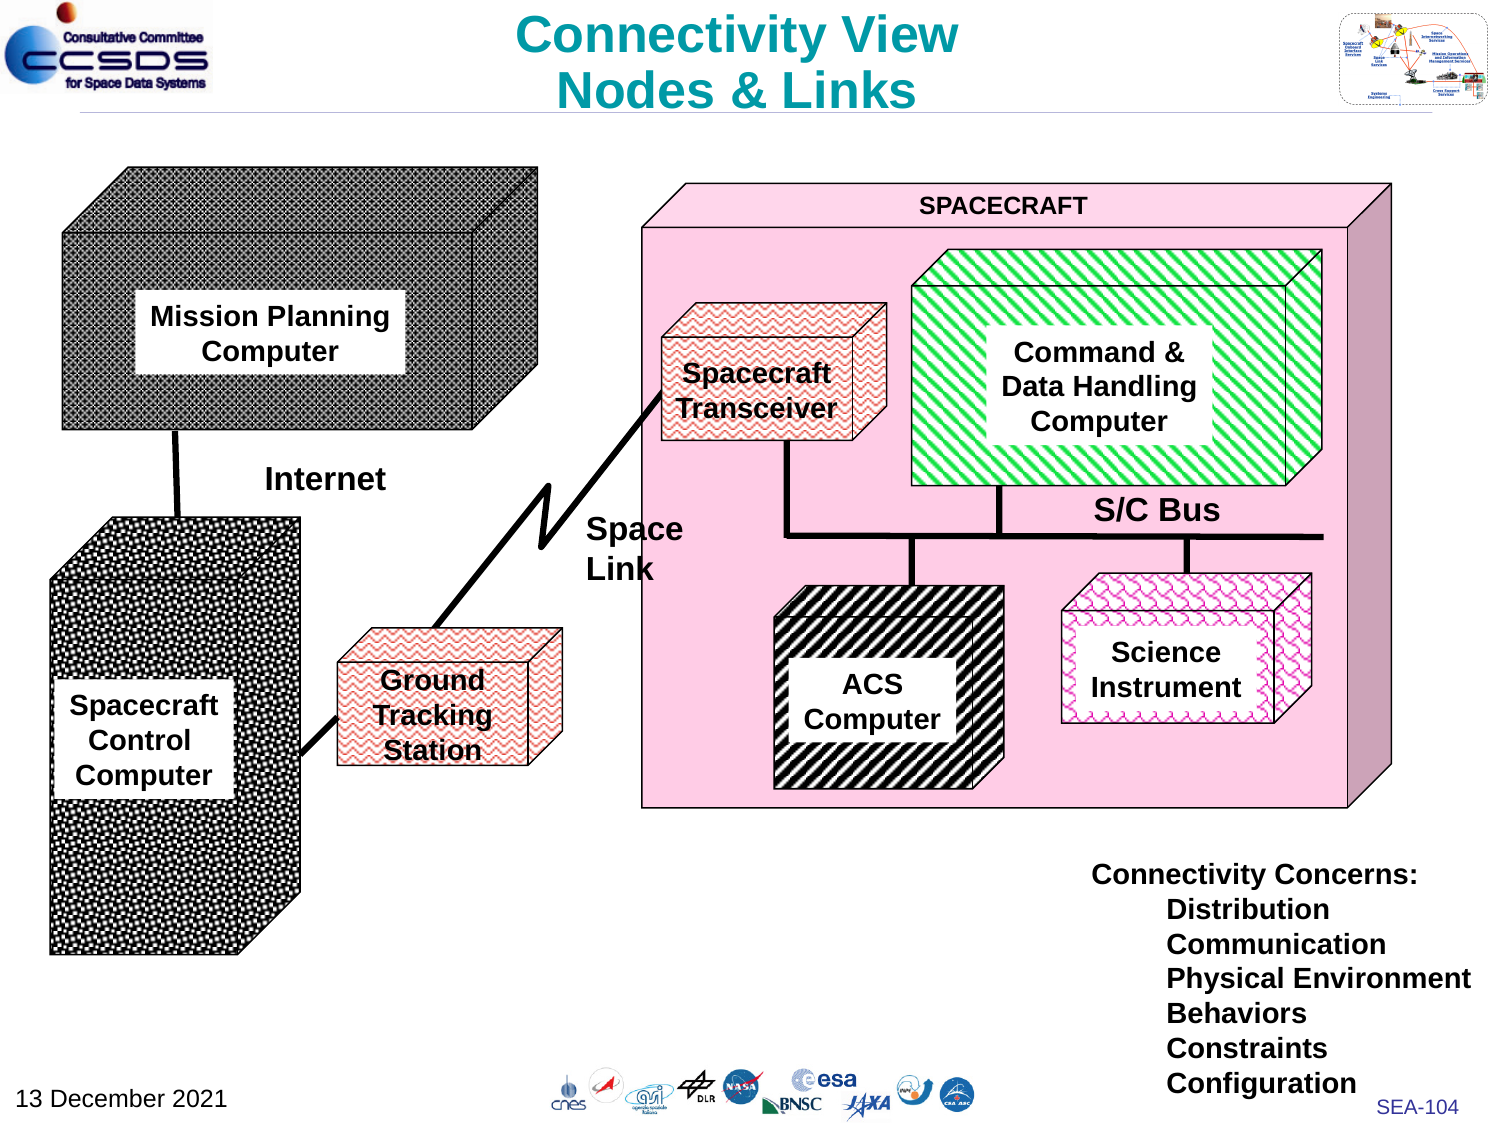

# Connectivity View Nodes & Links

SPACECRAFT

Command &
Data Handling
Computer
Spacecraft
Transceiver

S/C Bus

Science
Instrument
ACS
Computer
Mission Planning
Computer

Internet

Space Link

Ground
Tracking
Station
Spacecraft
Control
Computer

Connectivity Concerns:
Distribution
Communication
Physical Environment
Behaviors
Constraints
Configuration
13 December 2021